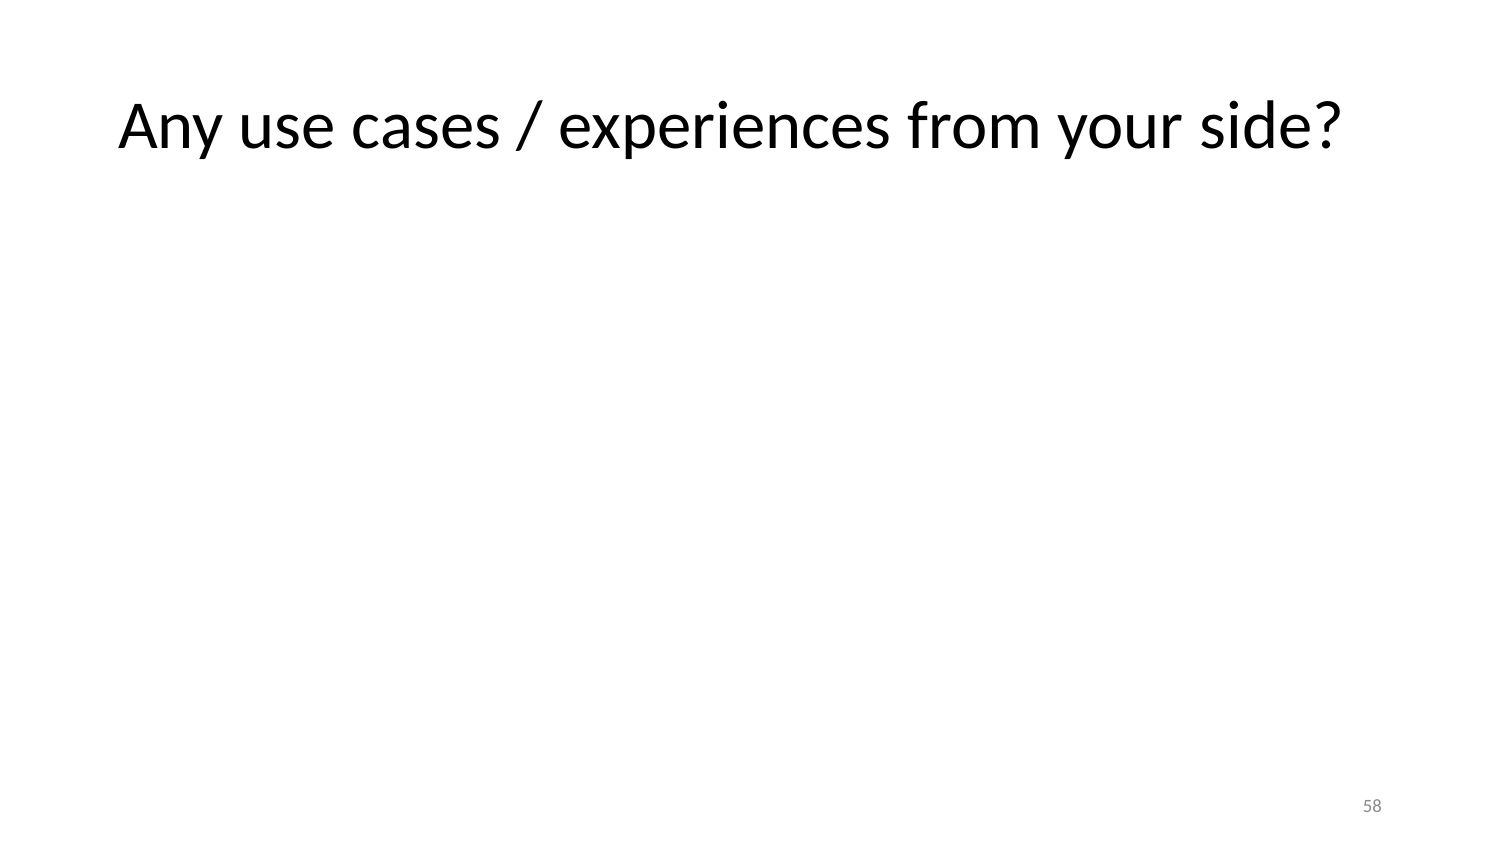

# Any use cases / experiences from your side?

58